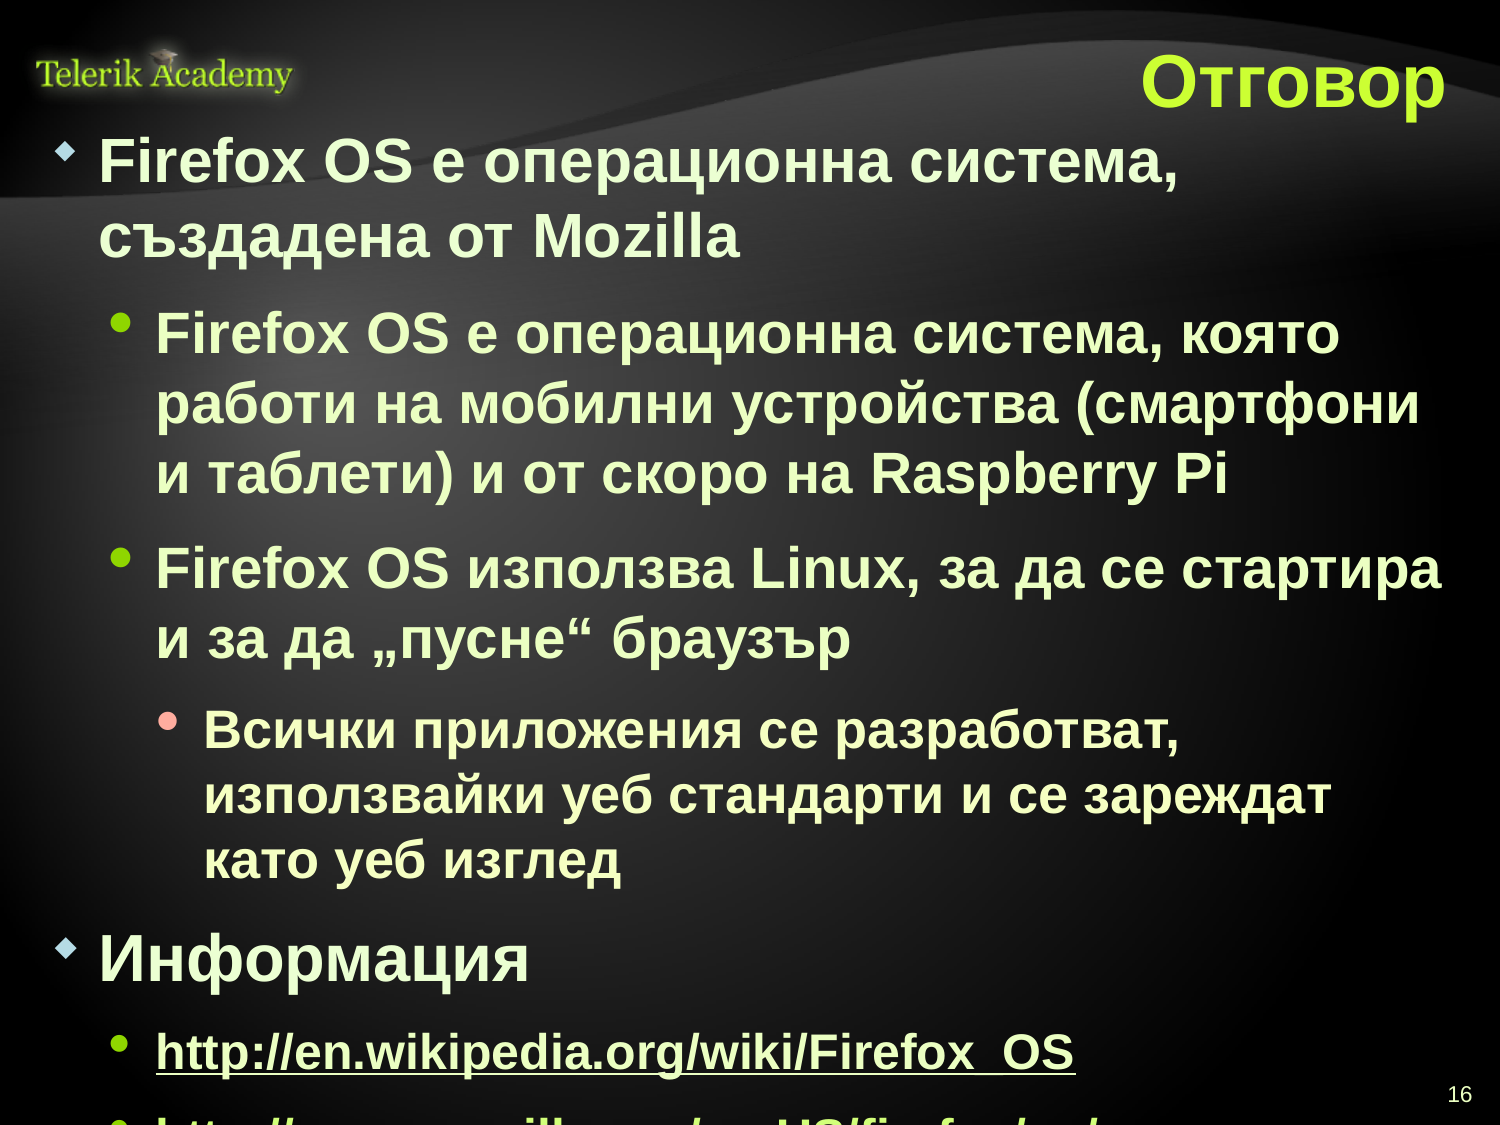

# Отговор
Firefox OS е операционна система, създадена от Mozilla
Firefox OS е операционна система, която работи на мобилни устройства (смартфони и таблети) и от скоро на Raspberry Pi
Firefox OS използва Linux, за да се стартира и за да „пусне“ браузър
Всички приложения се разработват, използвайки уеб стандарти и се зареждат като уеб изглед
Информация
http://en.wikipedia.org/wiki/Firefox_OS
http://www.mozilla.org/en-US/firefox/os/

16